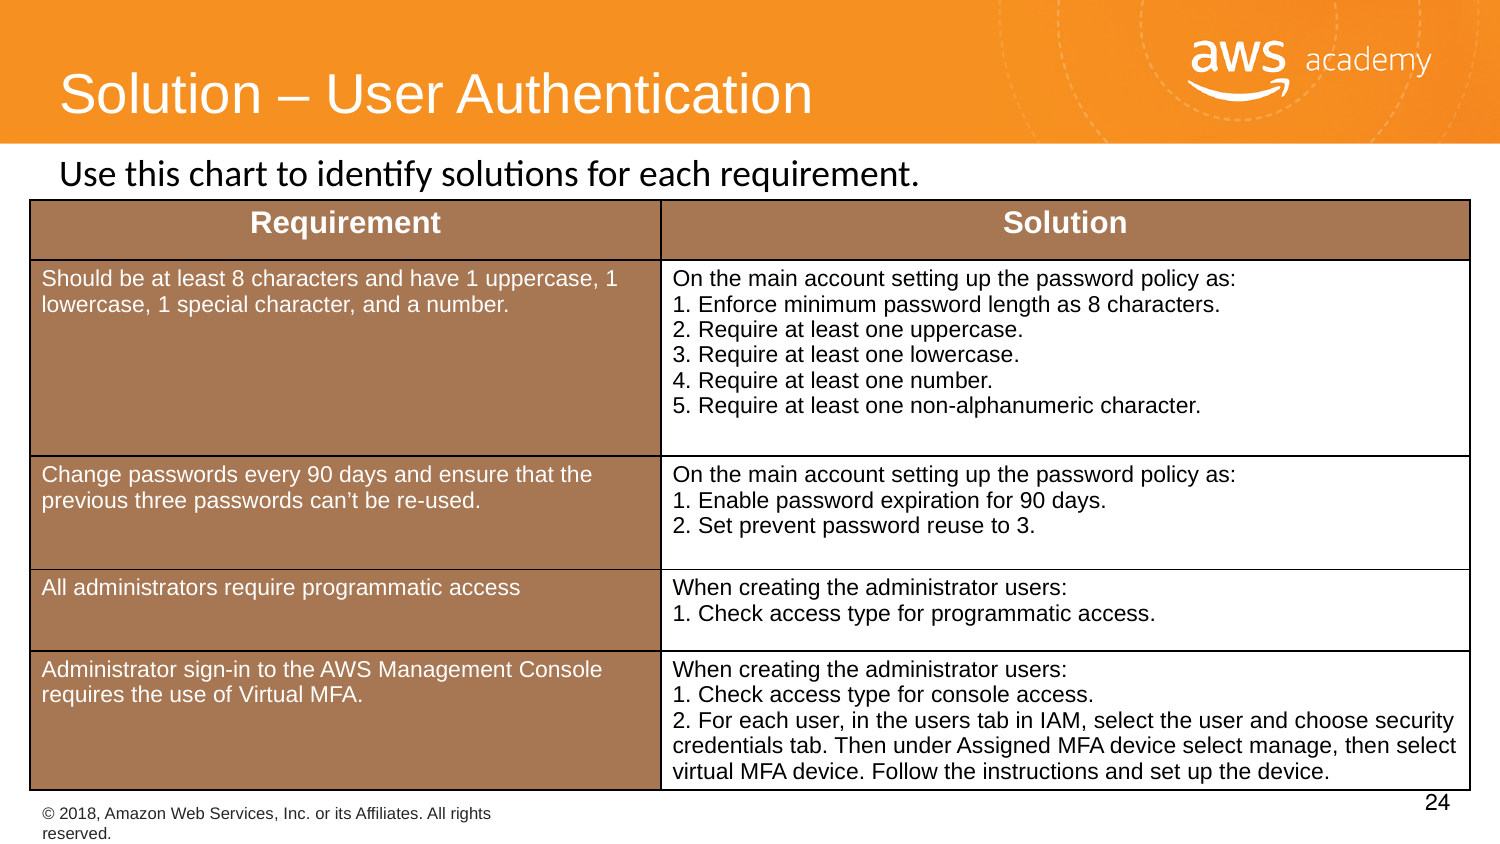

Solution – User Authentication
Use this chart to identify solutions for each requirement.
| Requirement | Solution |
| --- | --- |
| Should be at least 8 characters and have 1 uppercase, 1 lowercase, 1 special character, and a number. | On the main account setting up the password policy as: 1. Enforce minimum password length as 8 characters. 2. Require at least one uppercase. 3. Require at least one lowercase. 4. Require at least one number. 5. Require at least one non-alphanumeric character. |
| Change passwords every 90 days and ensure that the previous three passwords can’t be re-used. | On the main account setting up the password policy as: 1. Enable password expiration for 90 days. 2. Set prevent password reuse to 3. |
| All administrators require programmatic access | When creating the administrator users: 1. Check access type for programmatic access. |
| Administrator sign-in to the AWS Management Console requires the use of Virtual MFA. | When creating the administrator users: 1. Check access type for console access. 2. For each user, in the users tab in IAM, select the user and choose security credentials tab. Then under Assigned MFA device select manage, then select virtual MFA device. Follow the instructions and set up the device. |
24